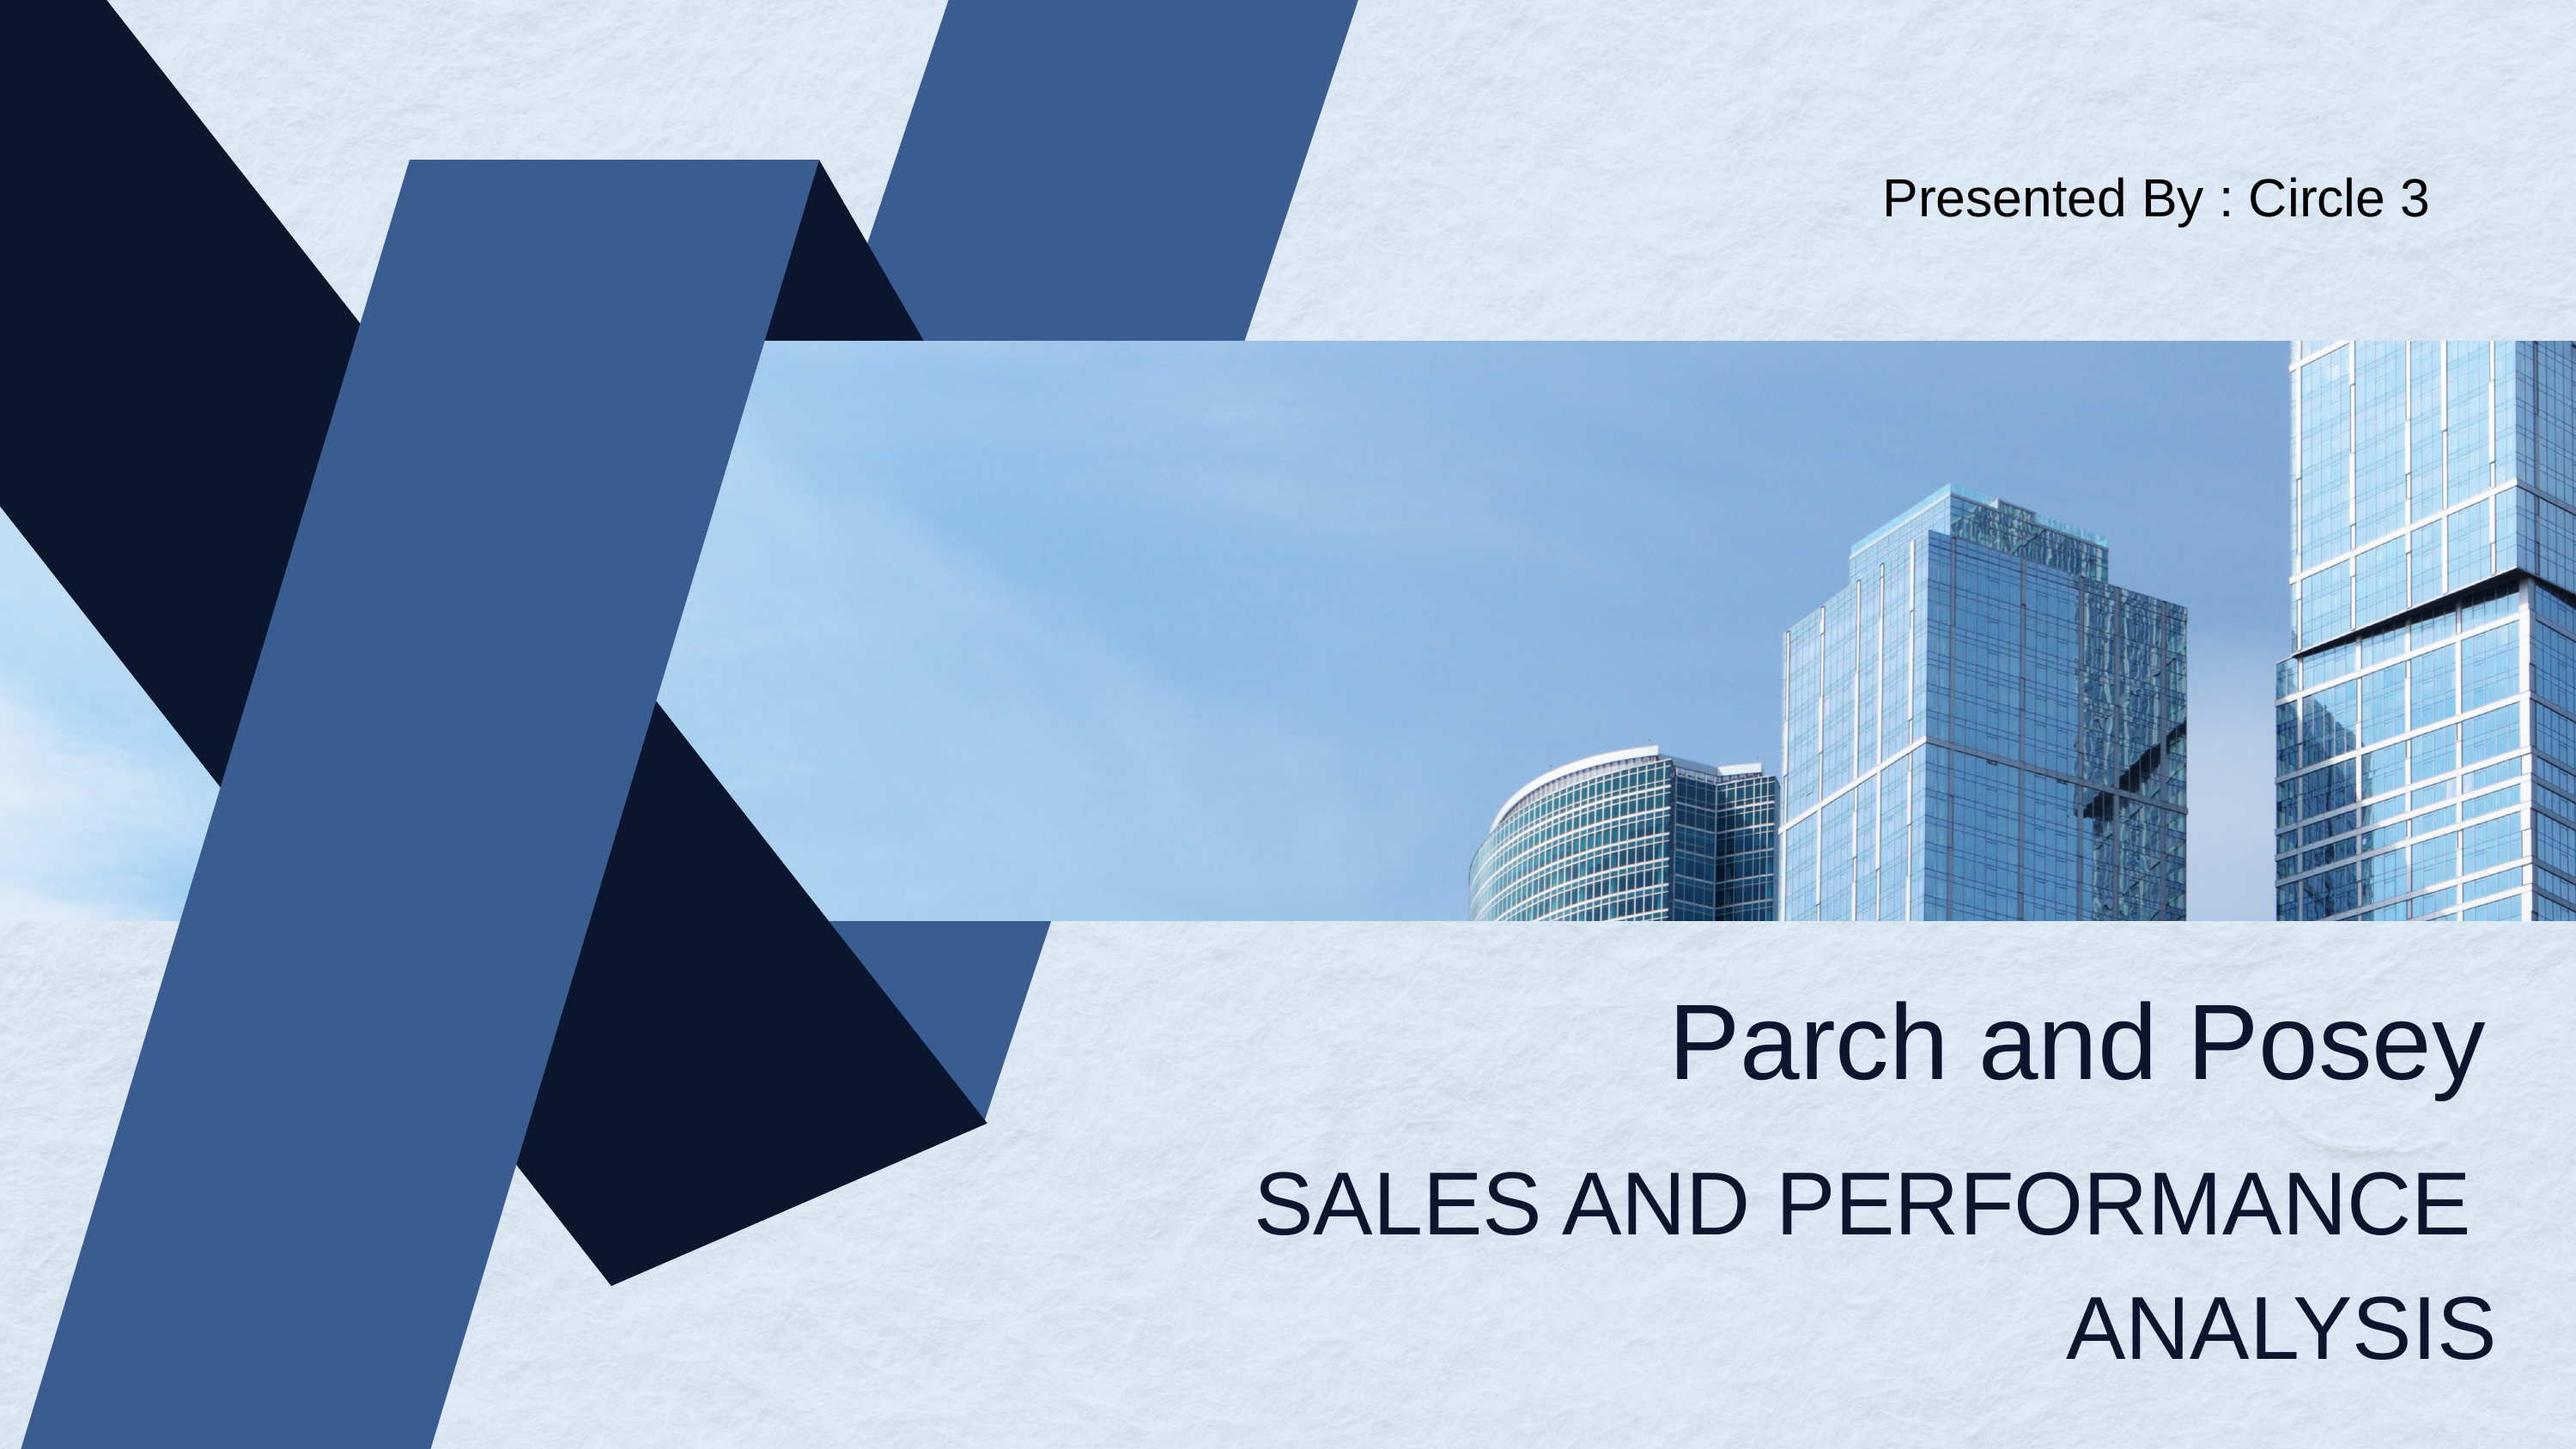

Presented By : Circle 3

Parch and Posey
SALES AND PERFORMANCE
ANALYSIS